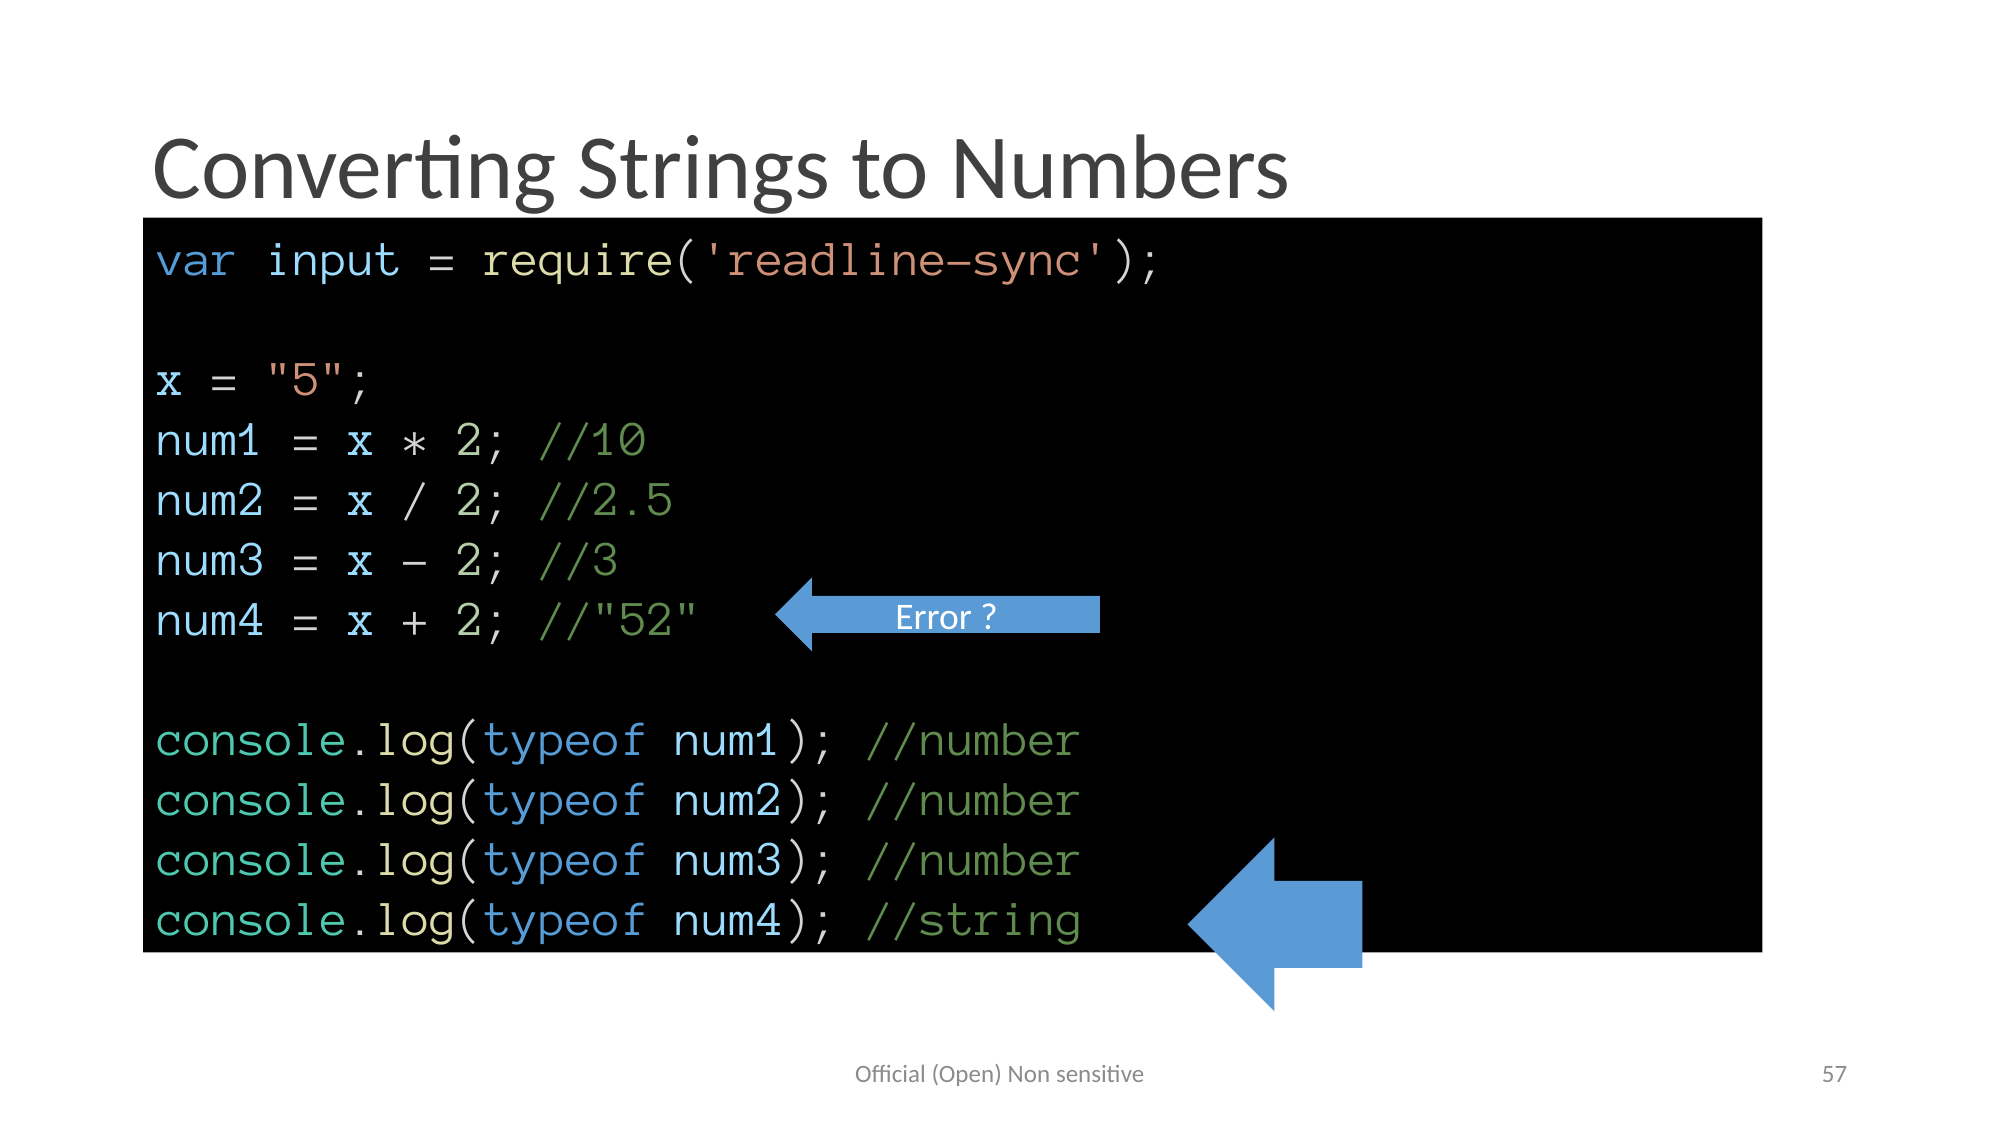

# Converting Strings to Numbers
var input = require('readline-sync');
x = "5";
num1 = x * 2; //10
num2 = x / 2; //2.5
num3 = x - 2; //3
num4 = x + 2; //"52"
console.log(typeof num1); //number
console.log(typeof num2); //number
console.log(typeof num3); //number
console.log(typeof num4); //string
Error ?

Official (Open) Non sensitive
57